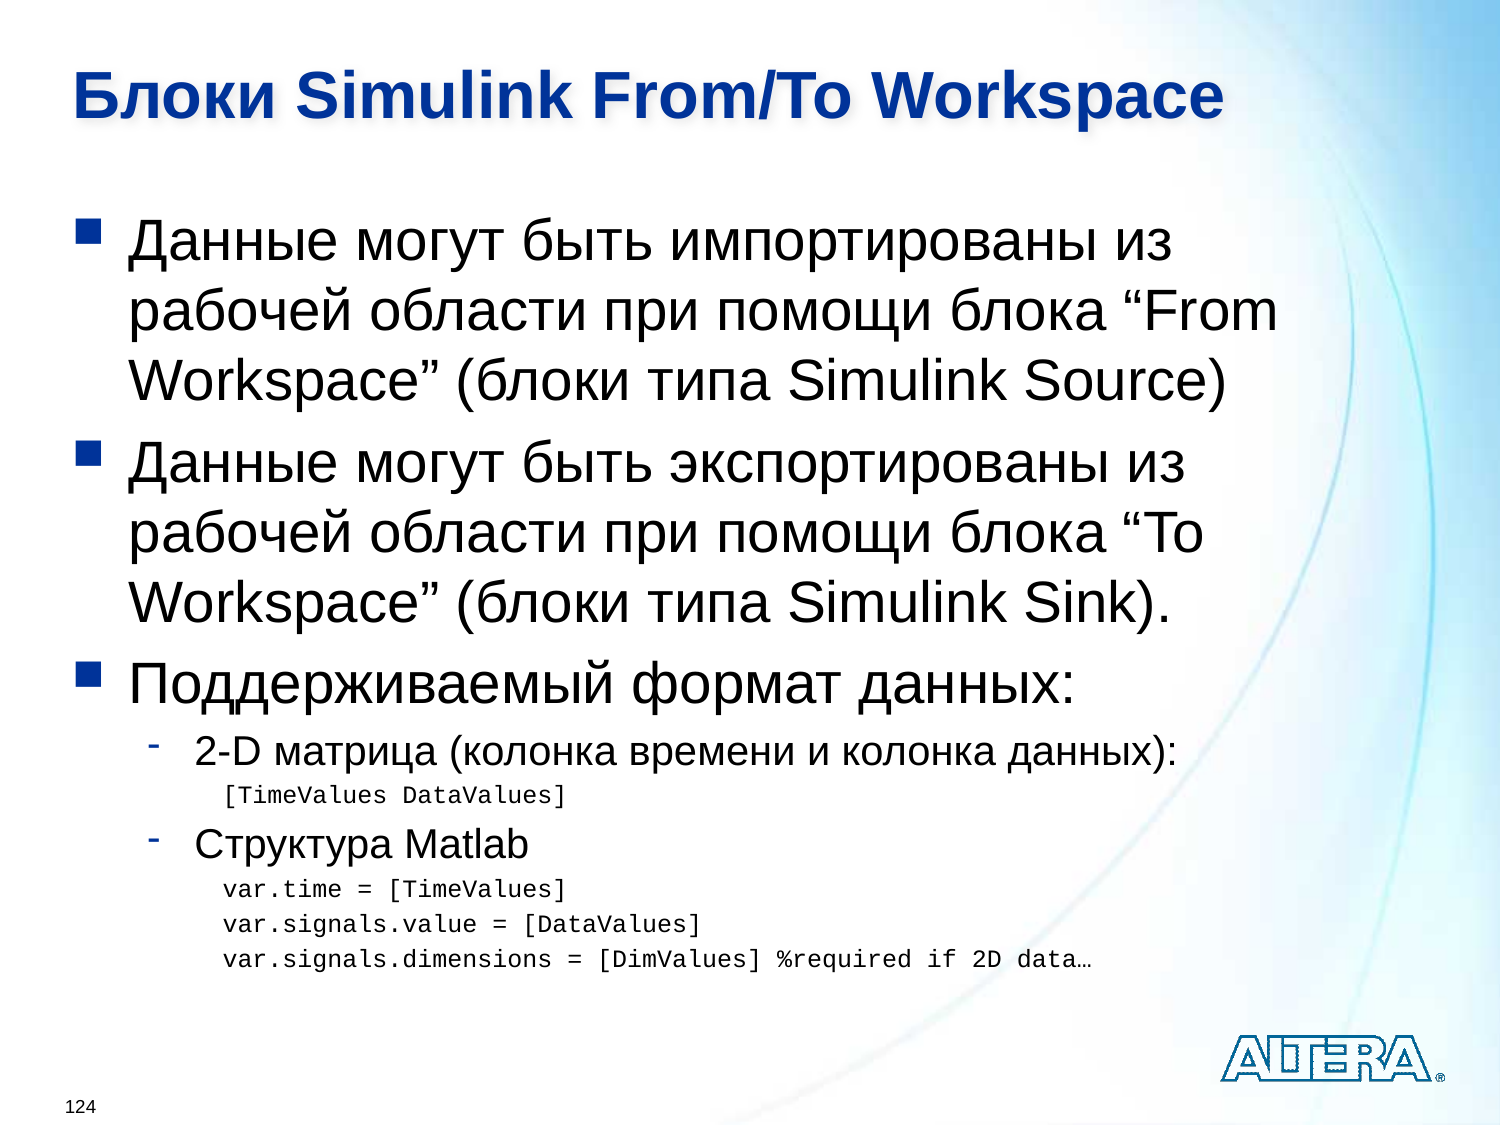

Блоки Simulink From/To Workspace
Данные могут быть импортированы из рабочей области при помощи блока “From Workspace” (блоки типа Simulink Source)
Данные могут быть экспортированы из рабочей области при помощи блока “To Workspace” (блоки типа Simulink Sink).
Поддерживаемый формат данных:
2-D матрица (колонка времени и колонка данных):
[TimeValues DataValues]
Структура Matlab
var.time = [TimeValues]
var.signals.value = [DataValues]
var.signals.dimensions = [DimValues] %required if 2D data…